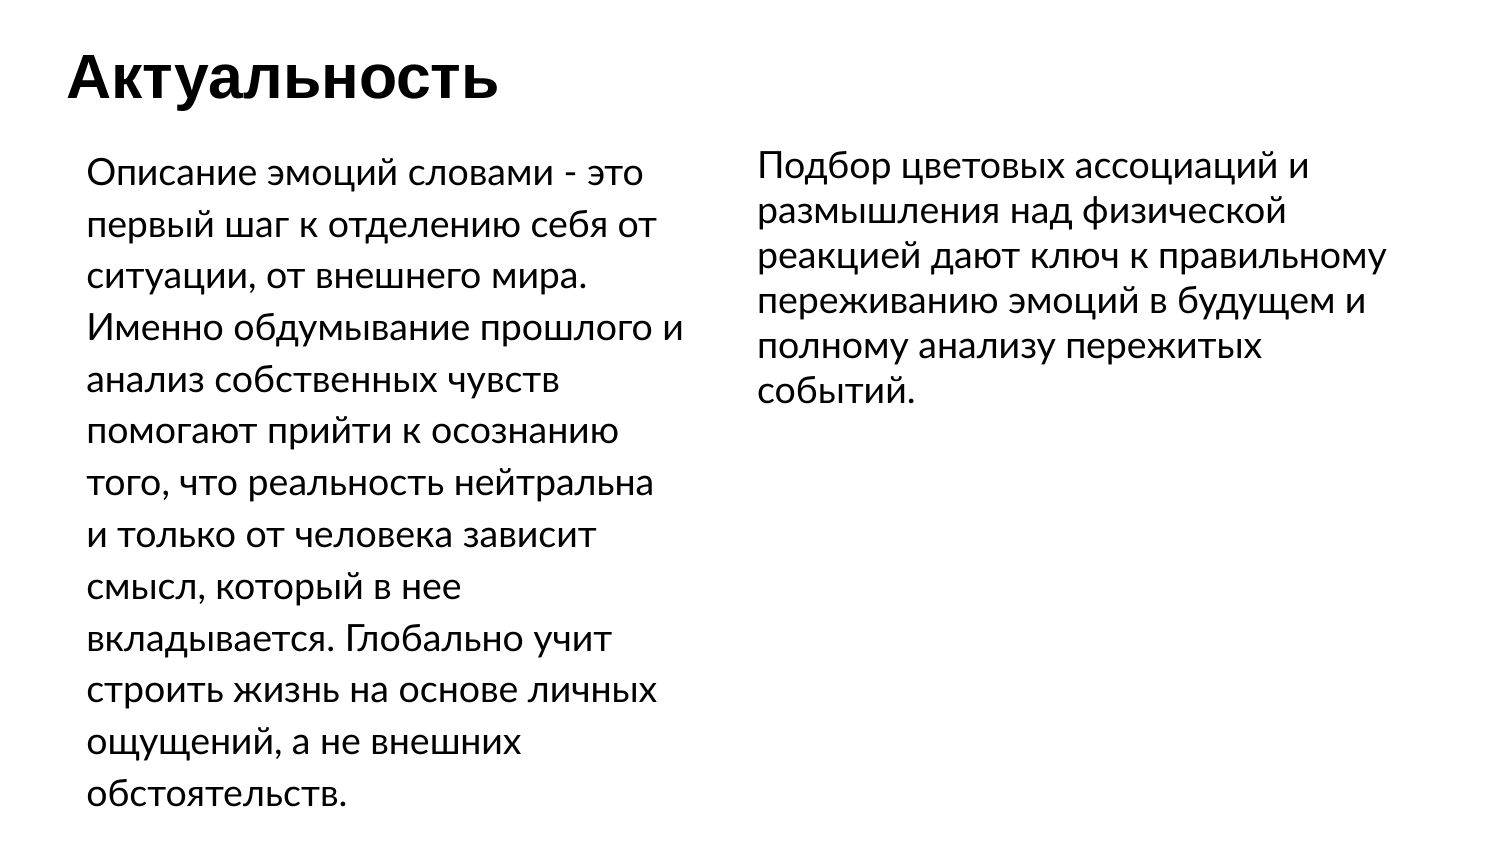

# Актуальность
Описание эмоций словами - это первый шаг к отделению себя от ситуации, от внешнего мира. Именно обдумывание прошлого и анализ собственных чувств помогают прийти к осознанию того, что реальность нейтральна и только от человека зависит смысл, который в нее вкладывается. Глобально учит строить жизнь на основе личных ощущений, а не внешних обстоятельств.
Подбор цветовых ассоциаций и размышления над физической реакцией дают ключ к правильному переживанию эмоций в будущем и полному анализу пережитых событий.